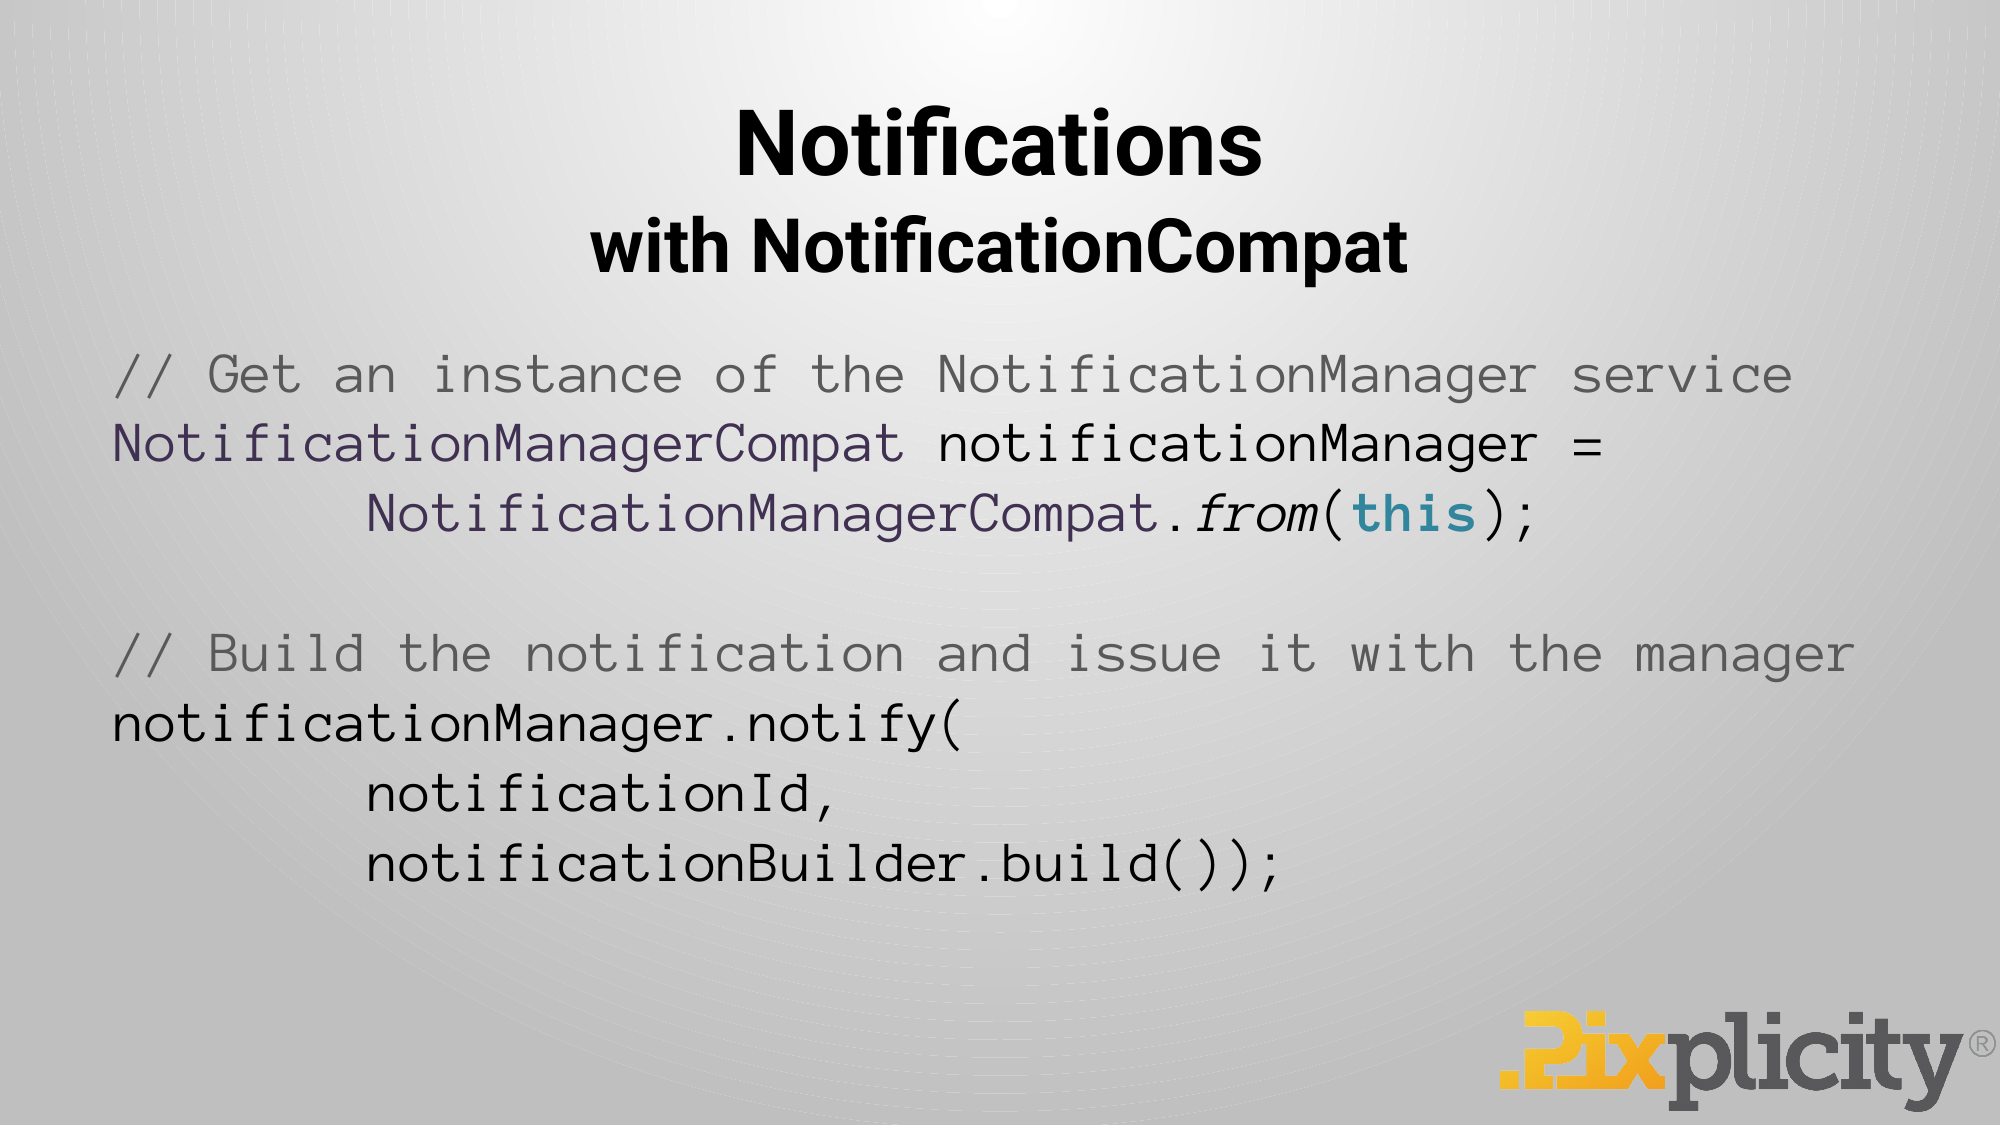

# Notifications
with NotificationCompat
// Get an instance of the NotificationManager service
NotificationManagerCompat notificationManager =
        NotificationManagerCompat.from(this);
// Build the notification and issue it with the manager
notificationManager.notify(
        notificationId,
        notificationBuilder.build());